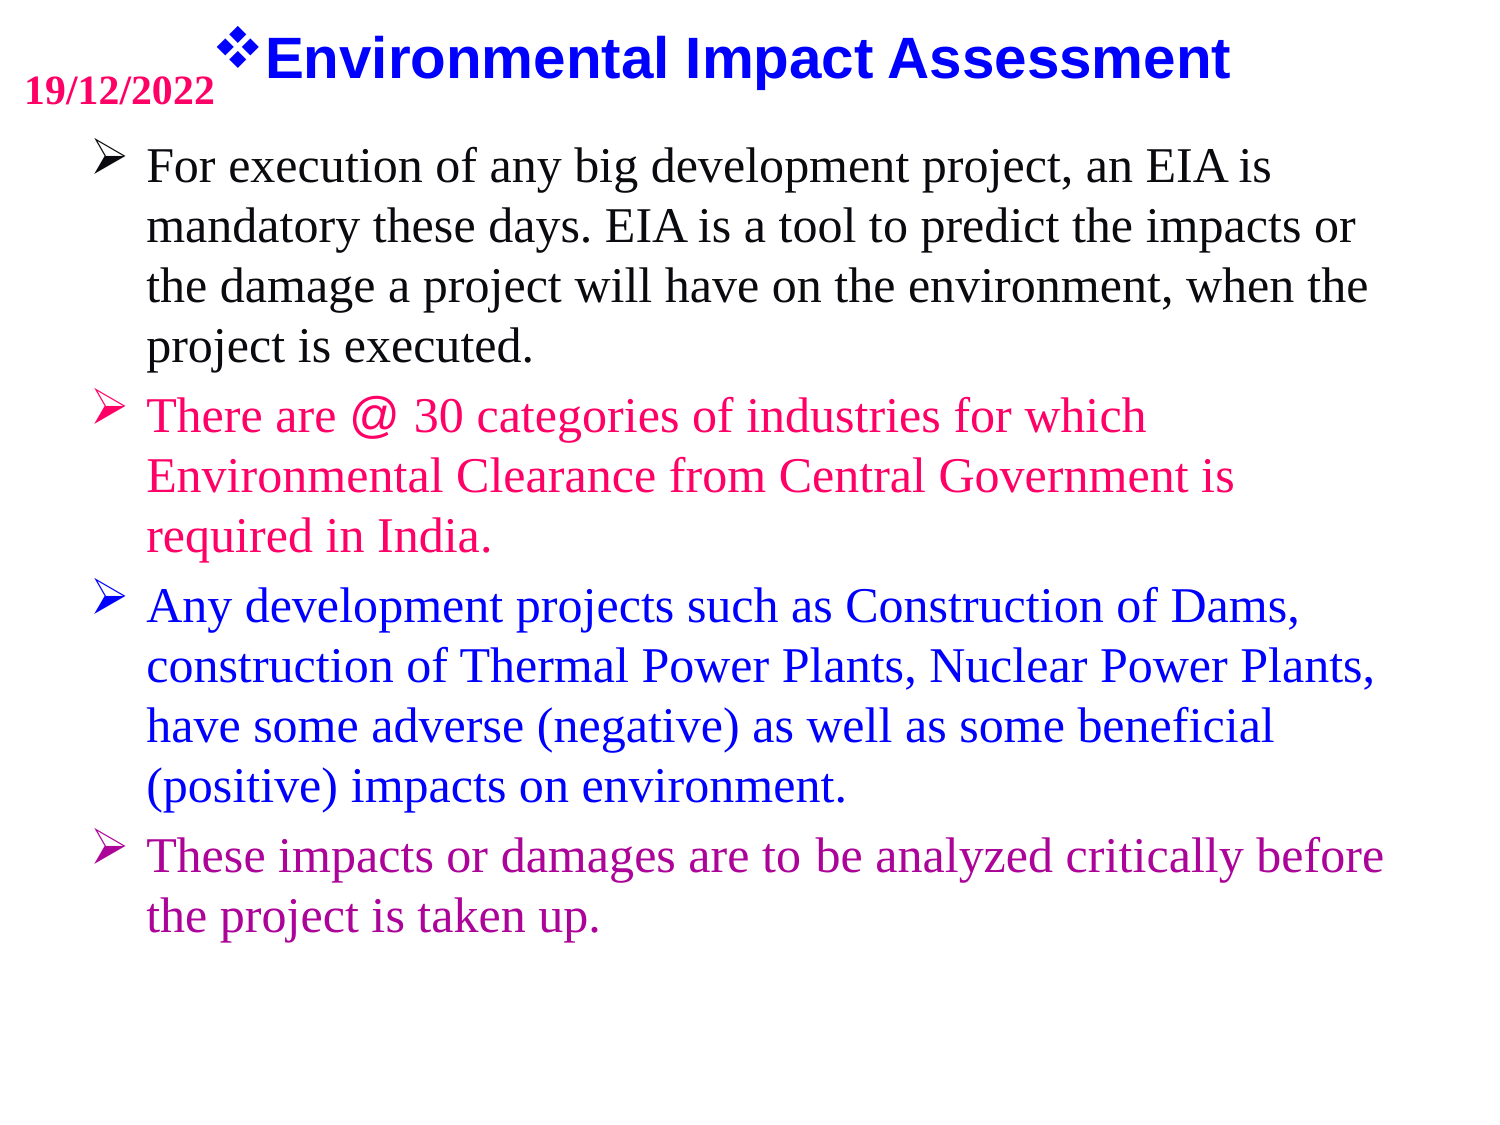

Environmental Impact Assessment
 19/12/2022
For execution of any big development project, an EIA is mandatory these days. EIA is a tool to predict the impacts or the damage a project will have on the environment, when the project is executed.
There are @ 30 categories of industries for which Environmental Clearance from Central Government is required in India.
Any development projects such as Construction of Dams, construction of Thermal Power Plants, Nuclear Power Plants, have some adverse (negative) as well as some beneficial (positive) impacts on environment.
These impacts or damages are to be analyzed critically before the project is taken up.